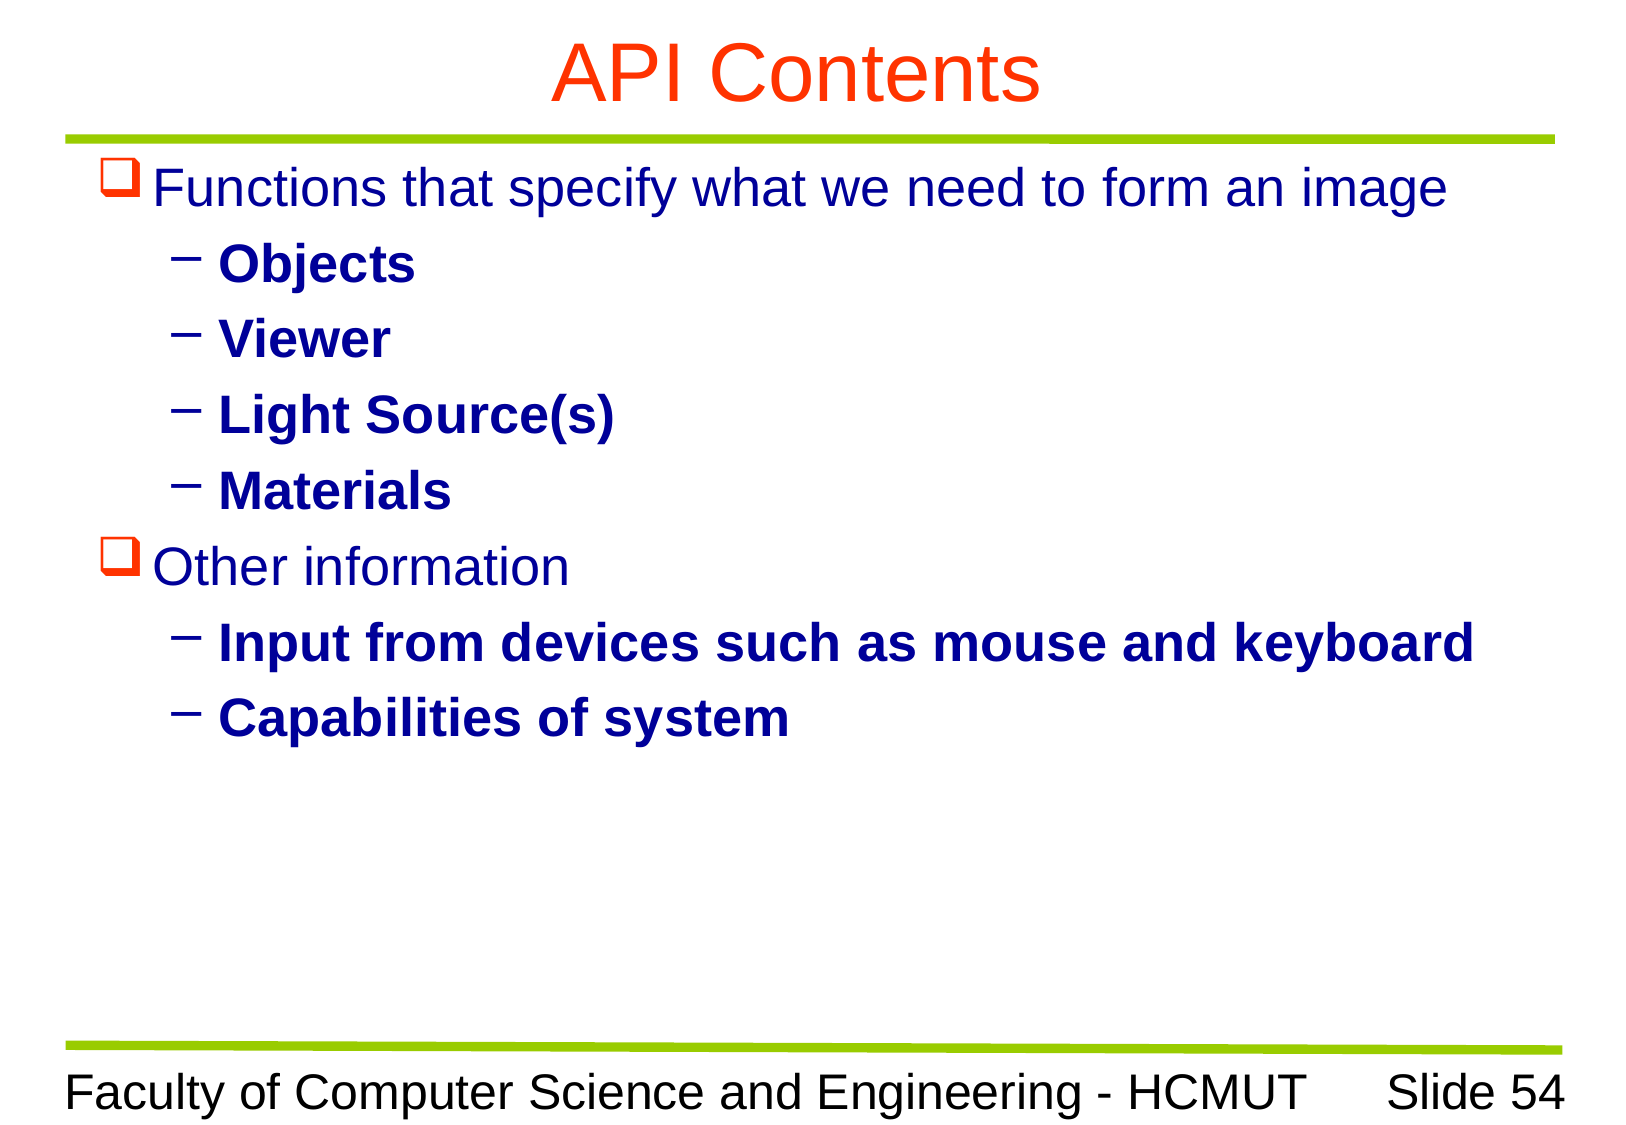

# API Contents
Functions that specify what we need to form an image
Objects
Viewer
Light Source(s)
Materials
Other information
Input from devices such as mouse and keyboard
Capabilities of system